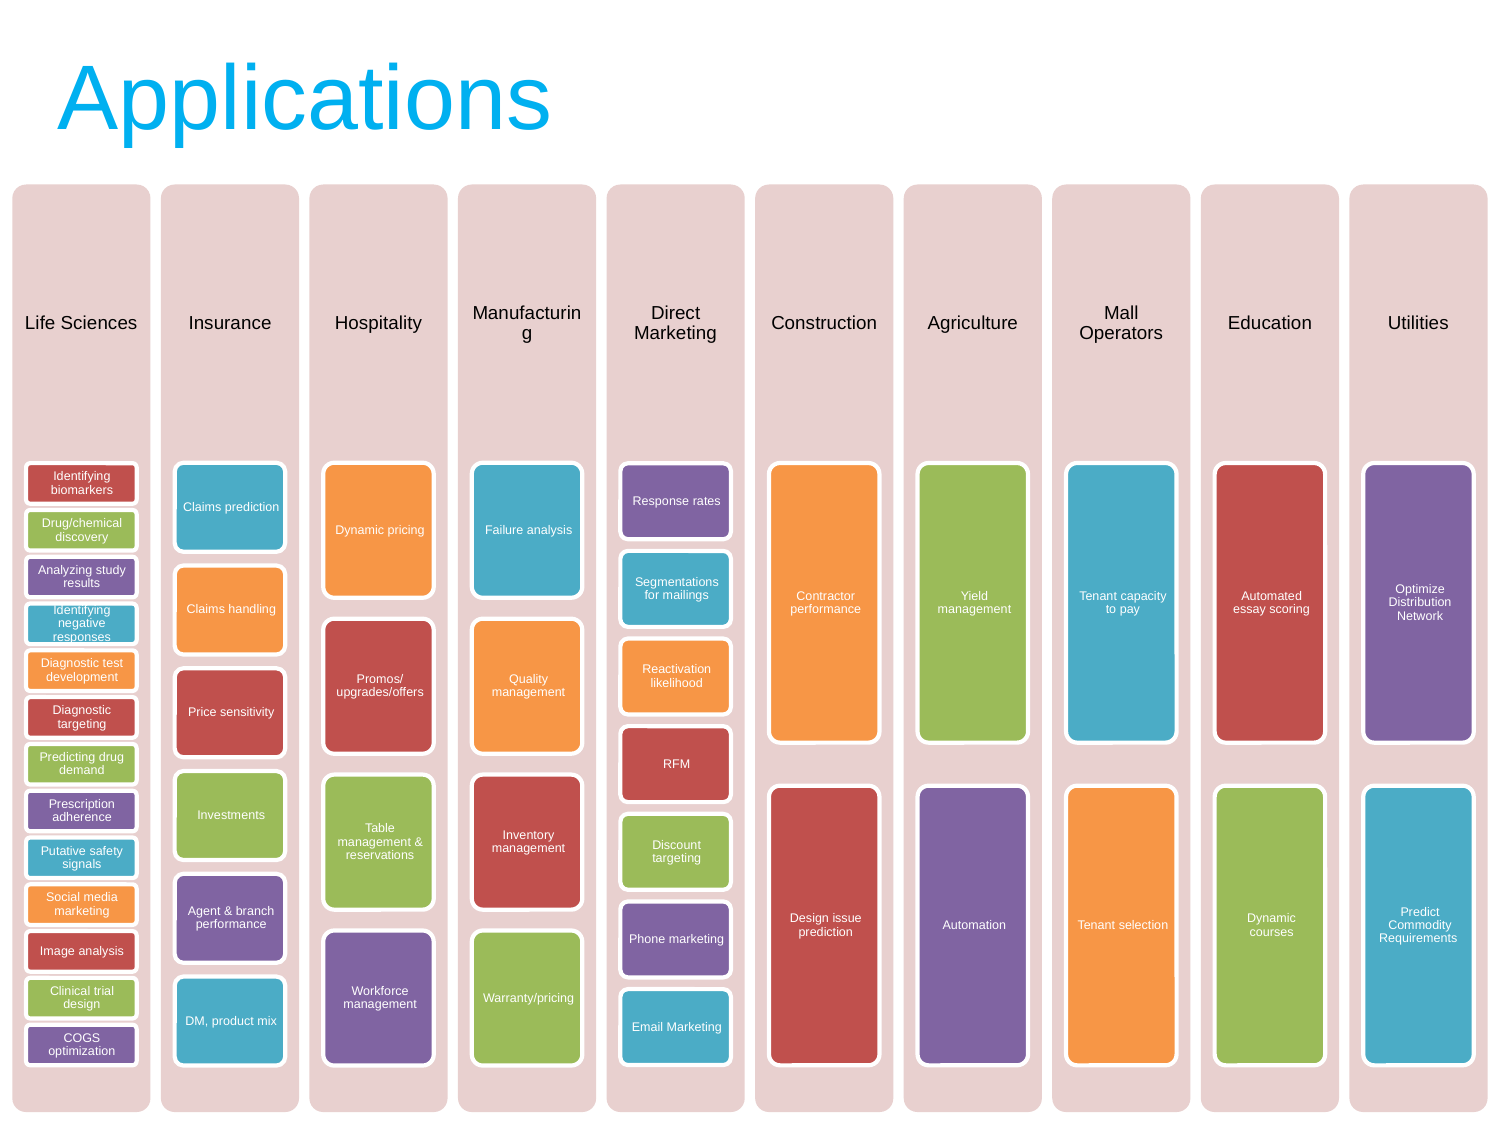

Applications
Life Sciences
Identifying biomarkers
Drug/chemical discovery
Analyzing study results
Identifying negative responses
Diagnostic test development
Diagnostic targeting
Predicting drug demand
Prescription adherence
Putative safety signals
Social media marketing
Image analysis
Clinical trial design
COGS optimization
Insurance
Claims prediction
Claims handling
Price sensitivity
Investments
Agent & branch performance
DM, product mix
Hospitality
Dynamic pricing
Promos/upgrades/offers
Table management & reservations
Workforce management
Manufacturing
Failure analysis
Quality management
Inventory management
Warranty/pricing
Direct Marketing
Response rates
Segmentations for mailings
Reactivation likelihood
RFM
Discount targeting
Phone marketing
Email Marketing
Construction
Contractor performance
Design issue prediction
Agriculture
Yield management
Automation
Mall Operators
Tenant capacity to pay
Tenant selection
Education
Automated essay scoring
Dynamic courses
Utilities
Optimize Distribution Network
Predict Commodity Requirements